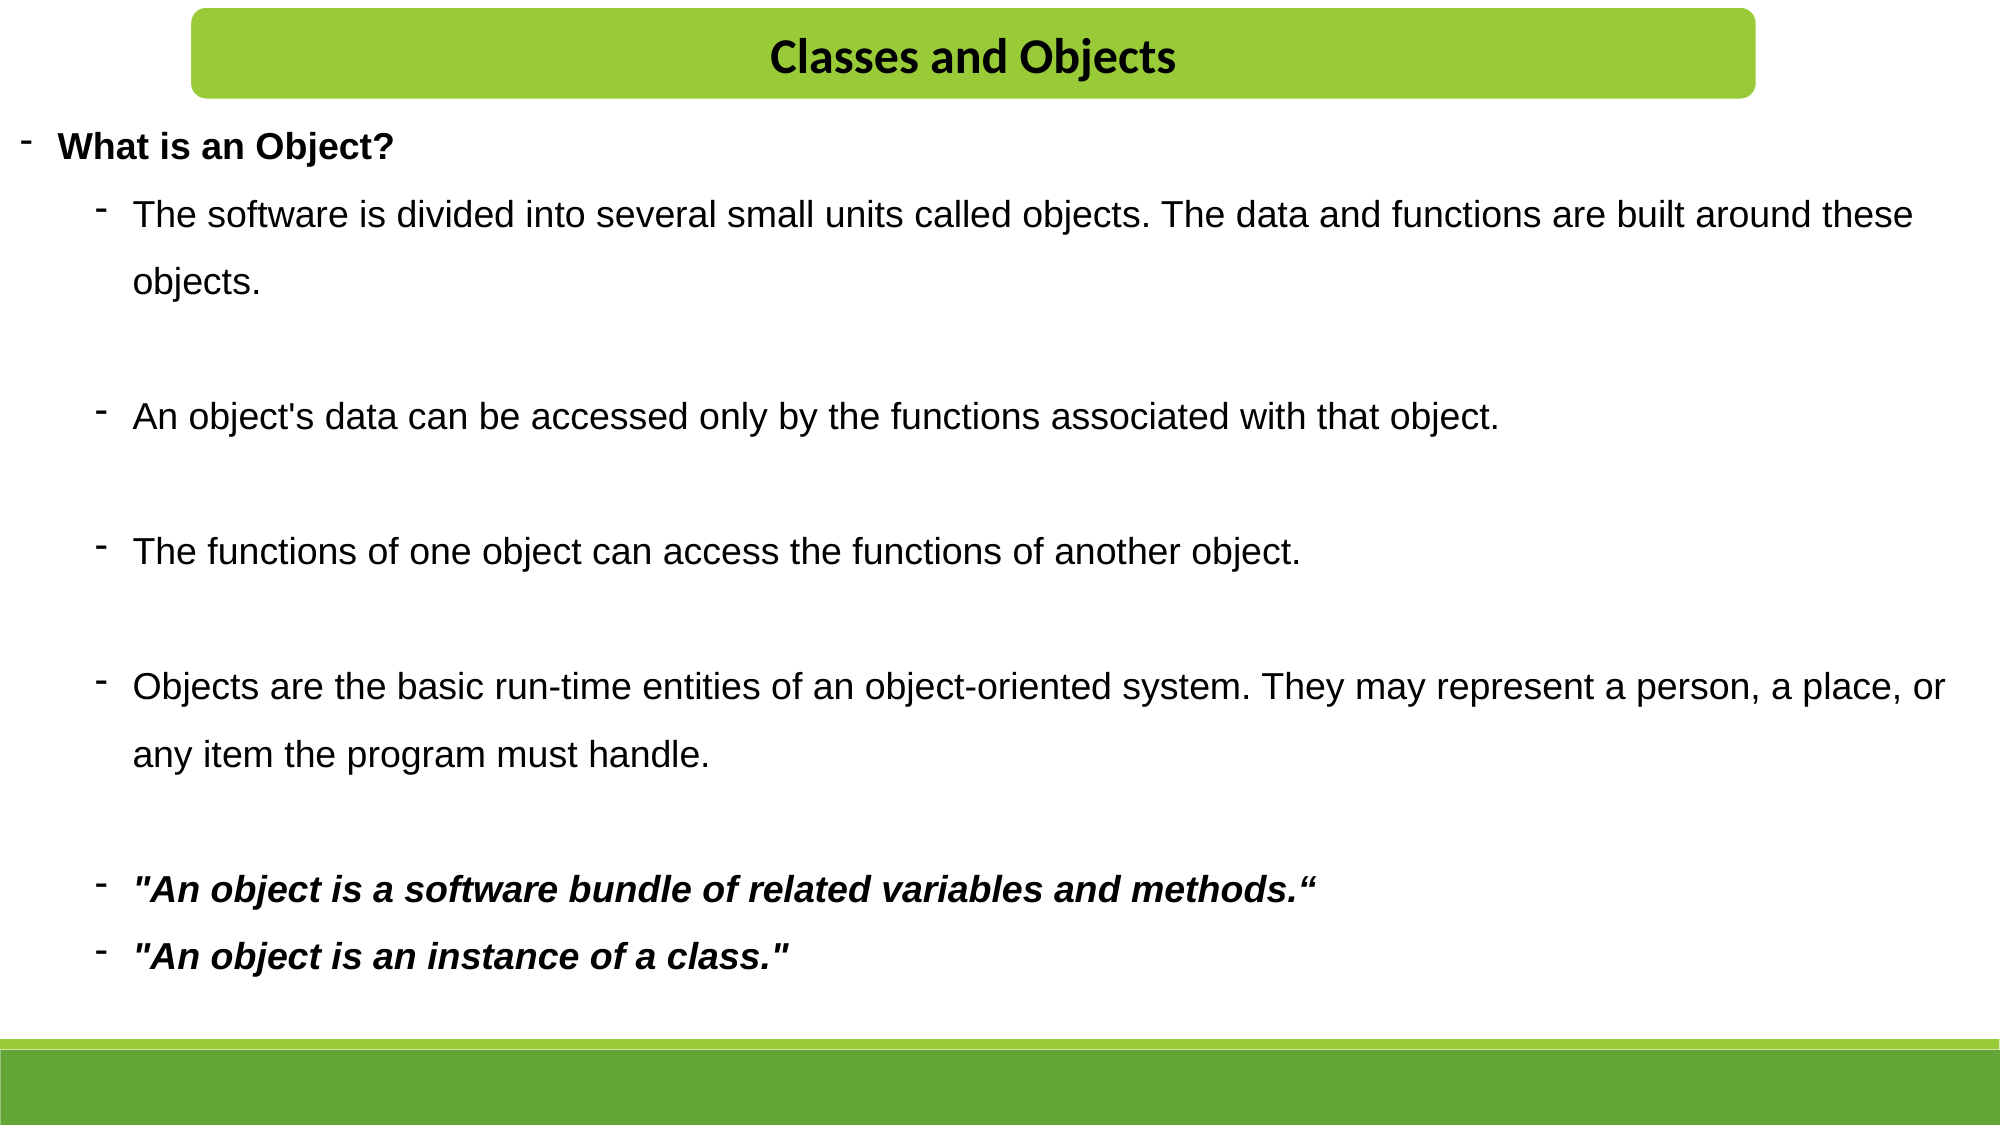

Classes and Objects
What is an Object?
The software is divided into several small units called objects. The data and functions are built around these objects.

An object's data can be accessed only by the functions associated with that object.

The functions of one object can access the functions of another object.

Objects are the basic run-time entities of an object-oriented system. They may represent a person, a place, or any item the program must handle.

"An object is a software bundle of related variables and methods.“
"An object is an instance of a class."